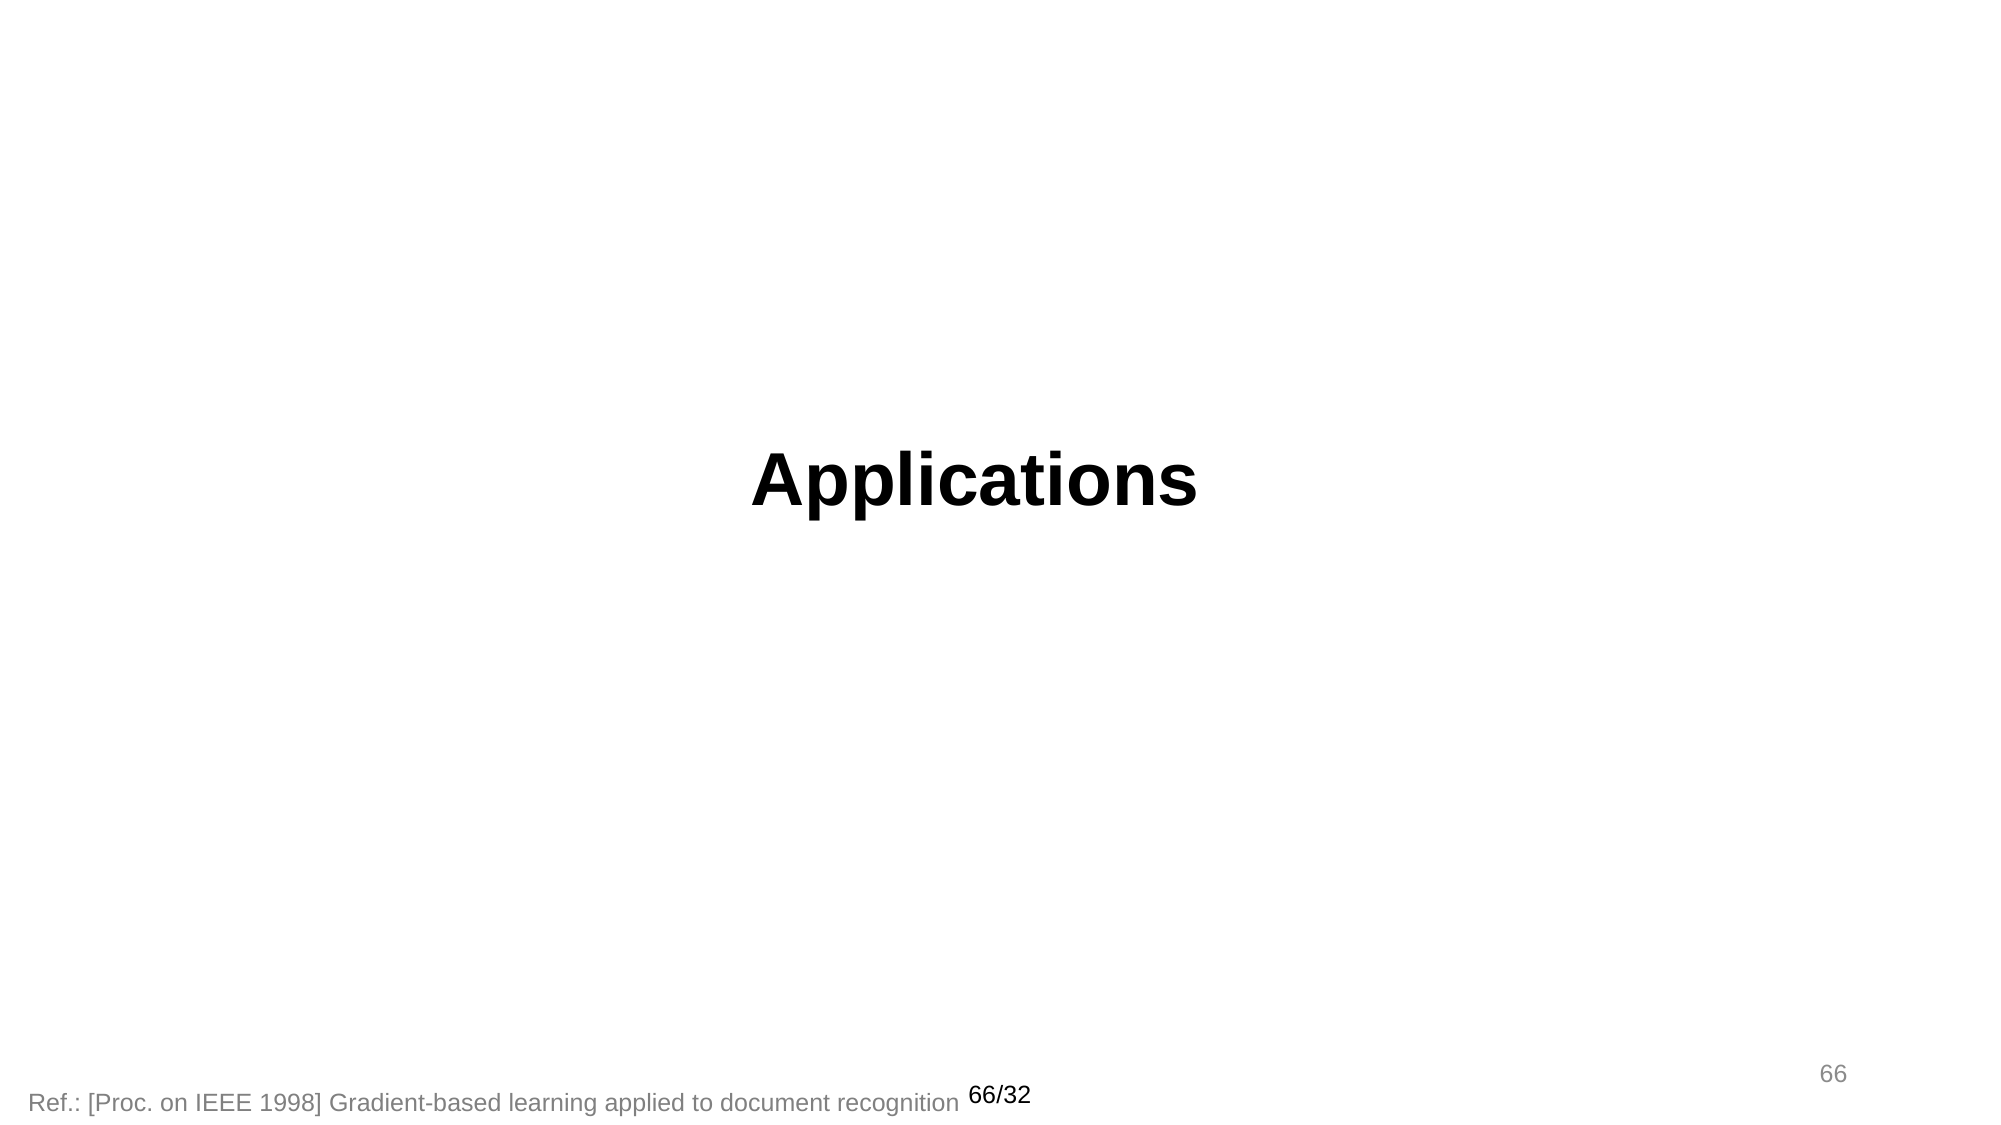

Applications
66
Ref.: [Proc. on IEEE 1998] Gradient-based learning applied to document recognition